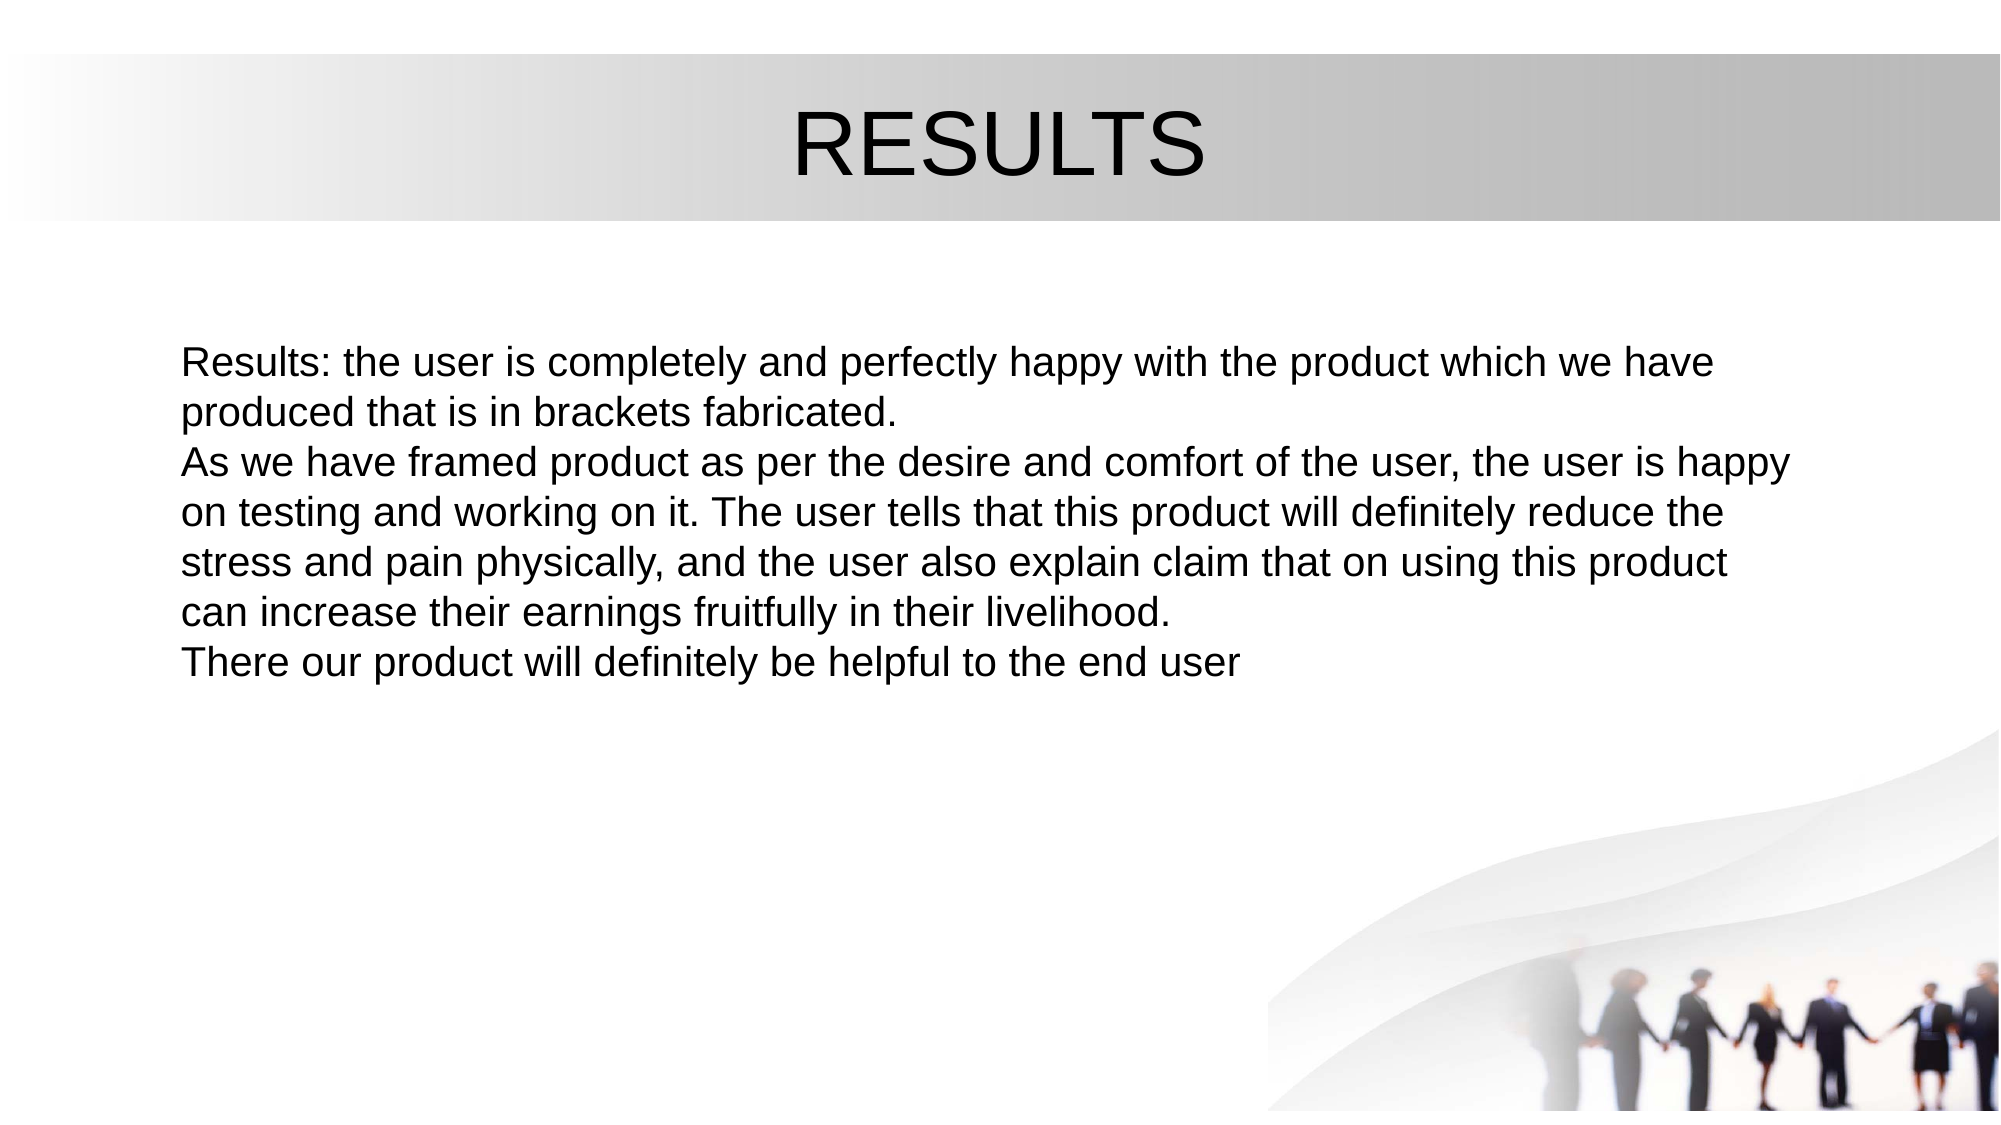

# RESULTS
Results: the user is completely and perfectly happy with the product which we have produced that is in brackets fabricated.
As we have framed product as per the desire and comfort of the user, the user is happy on testing and working on it. The user tells that this product will definitely reduce the stress and pain physically, and the user also explain claim that on using this product can increase their earnings fruitfully in their livelihood.
There our product will definitely be helpful to the end user